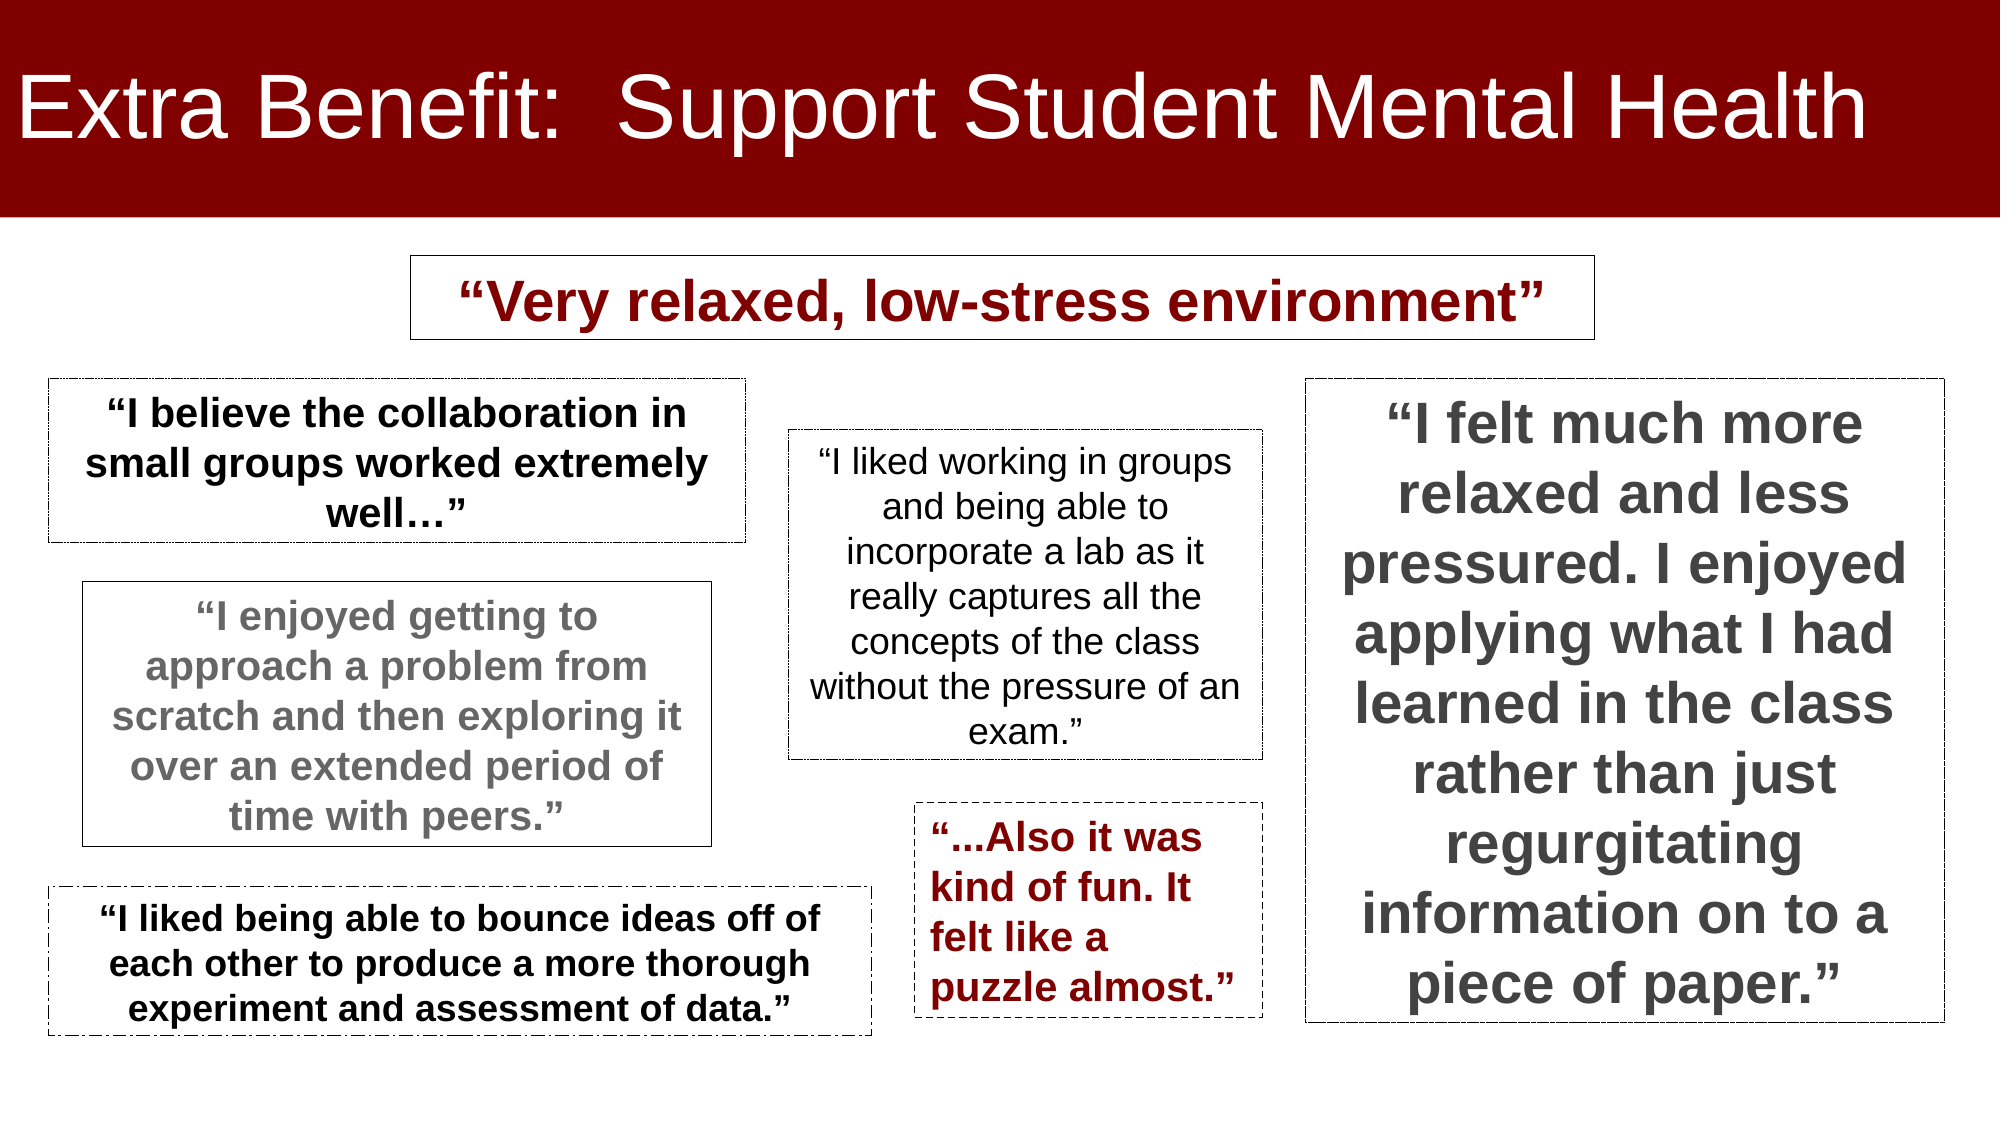

# Extra Benefit:  Support Student Mental Health
“Very relaxed, low-stress environment”
“I believe the collaboration in small groups worked extremely well…”
“I felt much more relaxed and less pressured. I enjoyed applying what I had learned in the class rather than just regurgitating information on to a piece of paper.”
“I liked working in groups and being able to incorporate a lab as it really captures all the concepts of the class without the pressure of an exam.”
“I enjoyed getting to approach a problem from scratch and then exploring it over an extended period of time with peers.”
“...Also it was kind of fun. It felt like a puzzle almost.”
“I liked being able to bounce ideas off of each other to produce a more thorough experiment and assessment of data.”